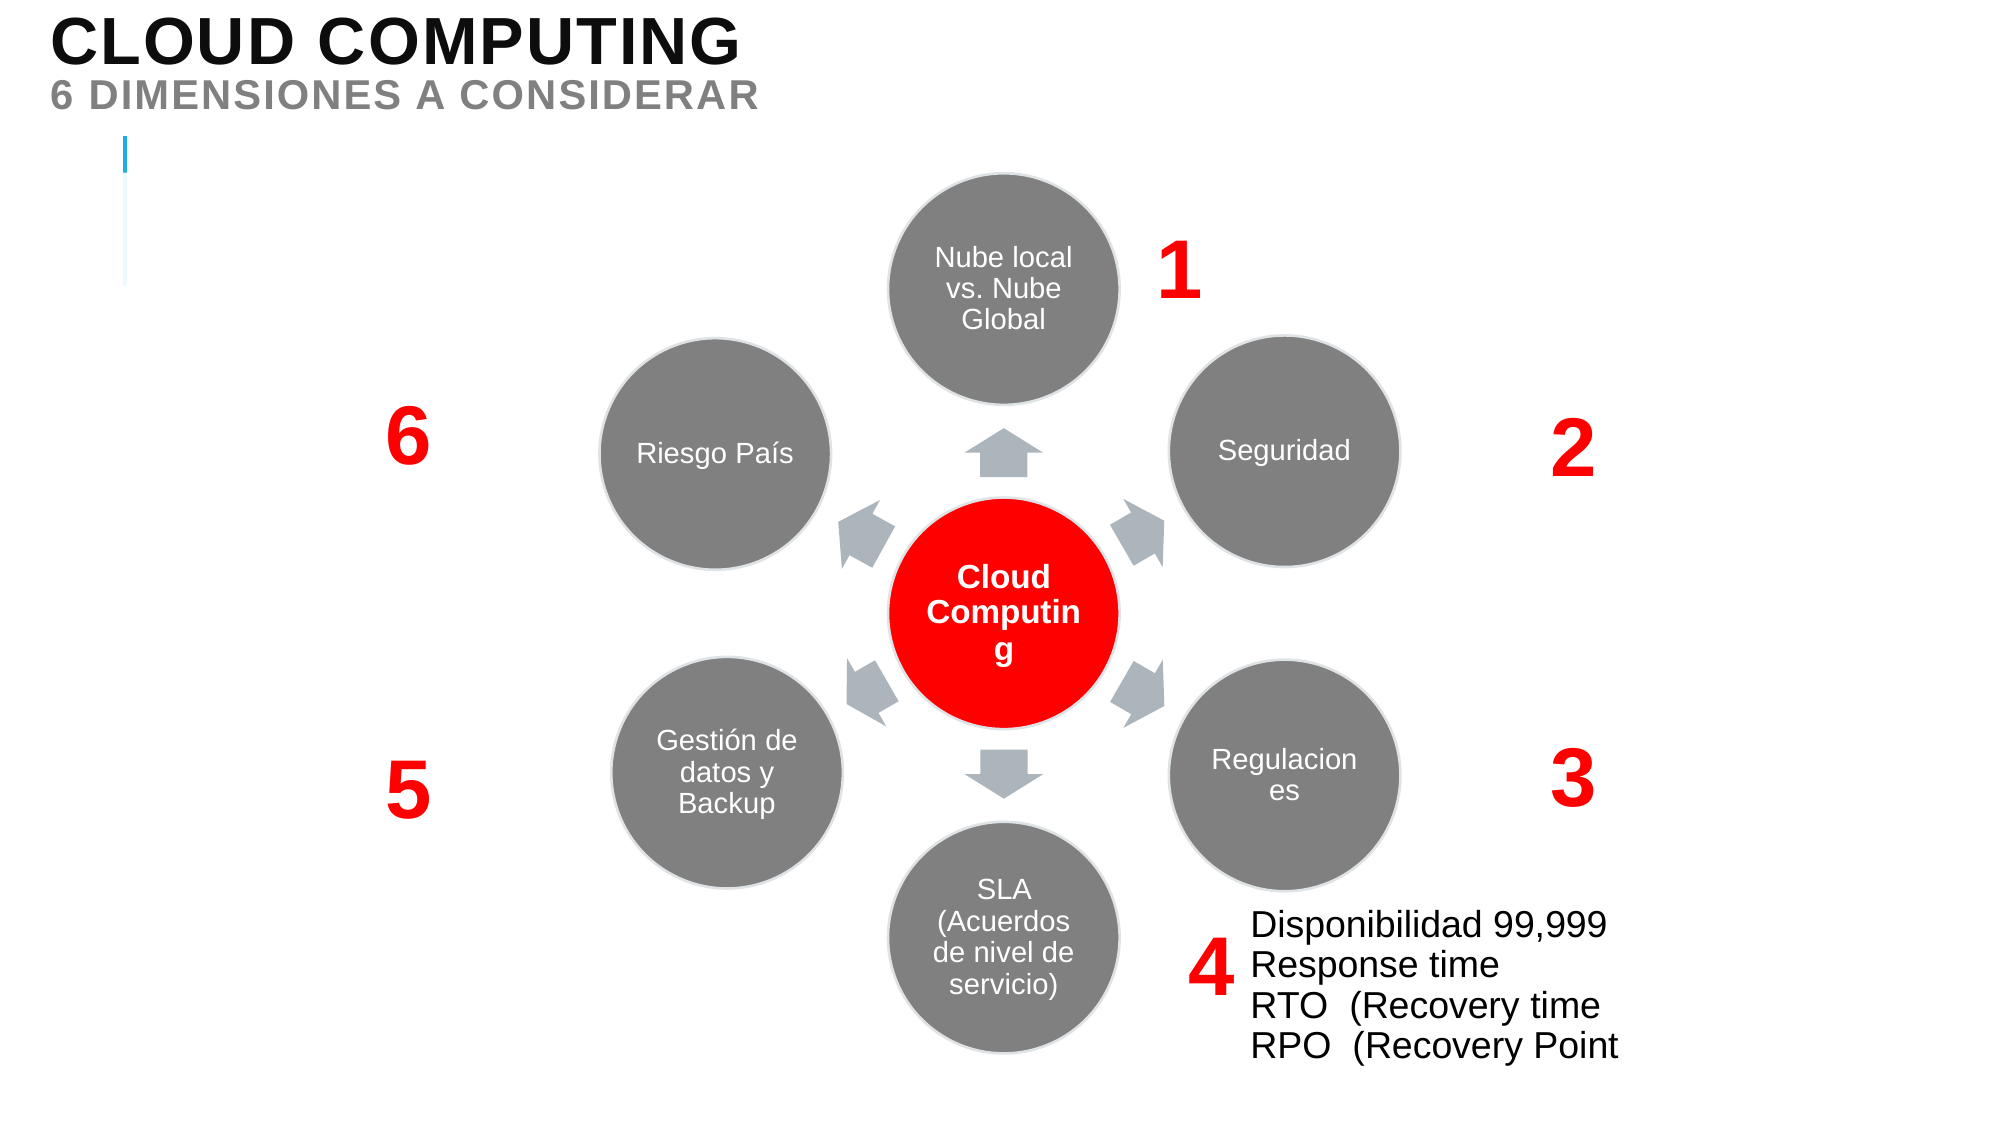

# Cloud Computing 6 dimensiones a considerar
Cloud Computing

Nube local vs. Nube Global

Seguridad

Regulaciones

SLA (Acuerdos de nivel de servicio)

Gestión de datos y Backup

Riesgo País
1
6
2
3
5
4
Disponibilidad 99,999
Response time
RTO  (Recovery time
RPO  (Recovery Point